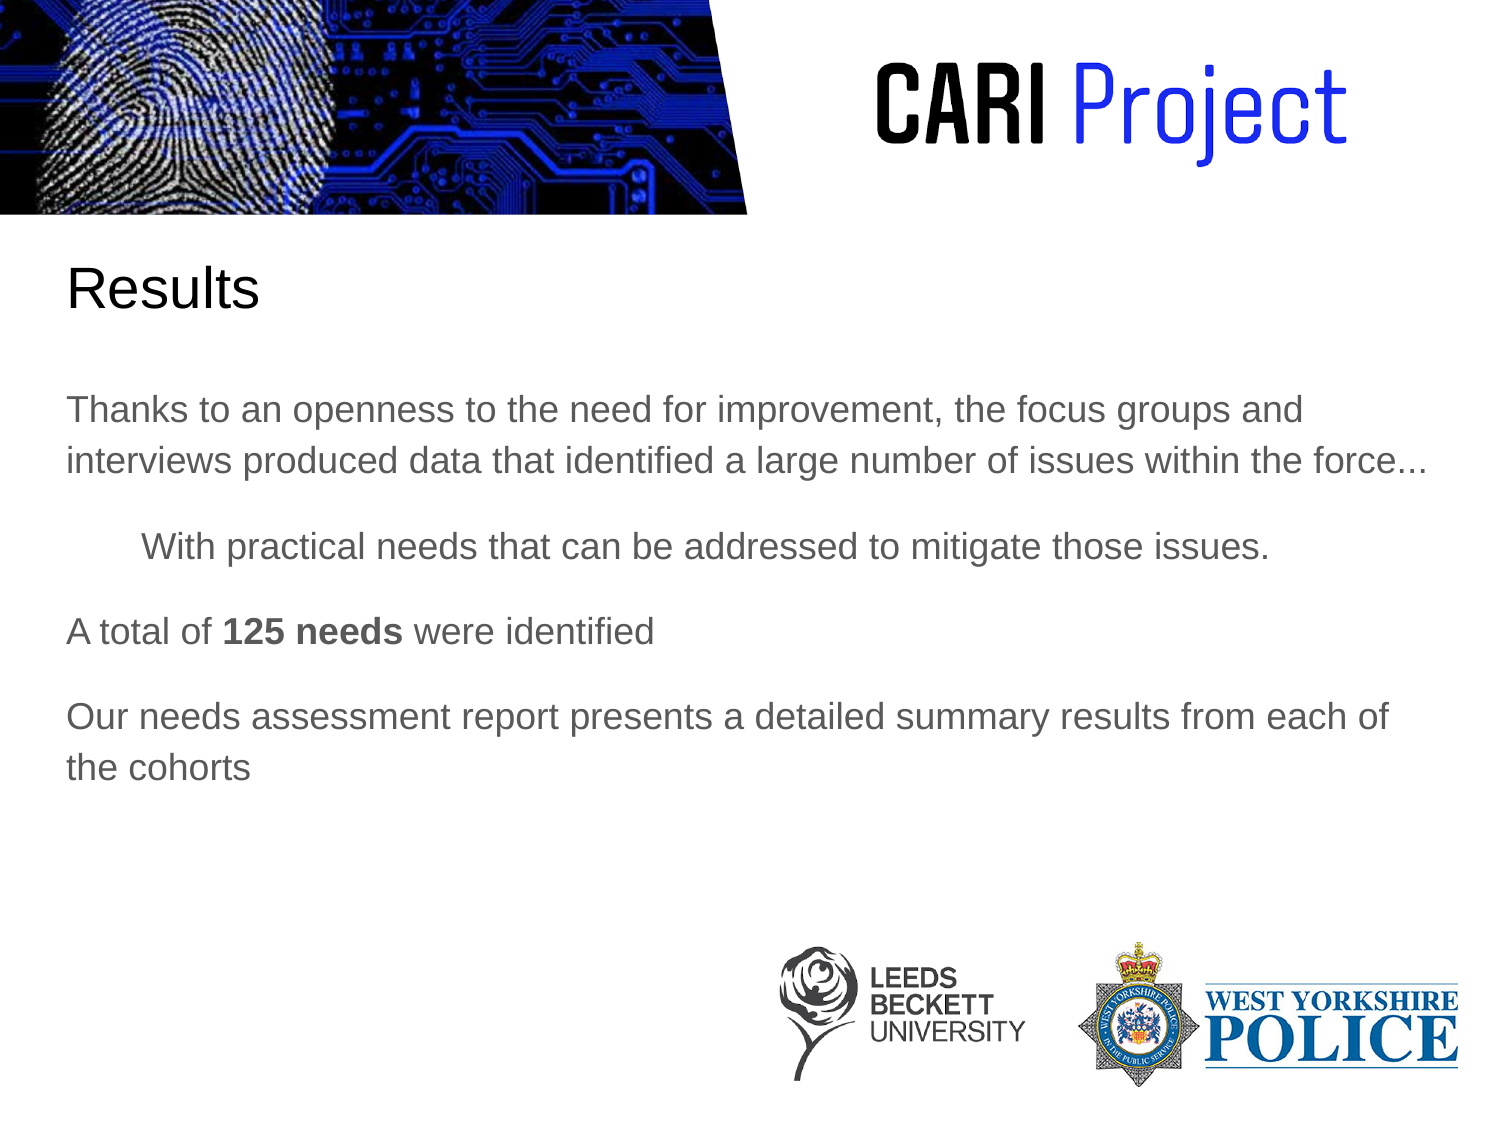

# Results
Thanks to an openness to the need for improvement, the focus groups and interviews produced data that identified a large number of issues within the force...
With practical needs that can be addressed to mitigate those issues.
A total of 125 needs were identified
Our needs assessment report presents a detailed summary results from each of the cohorts